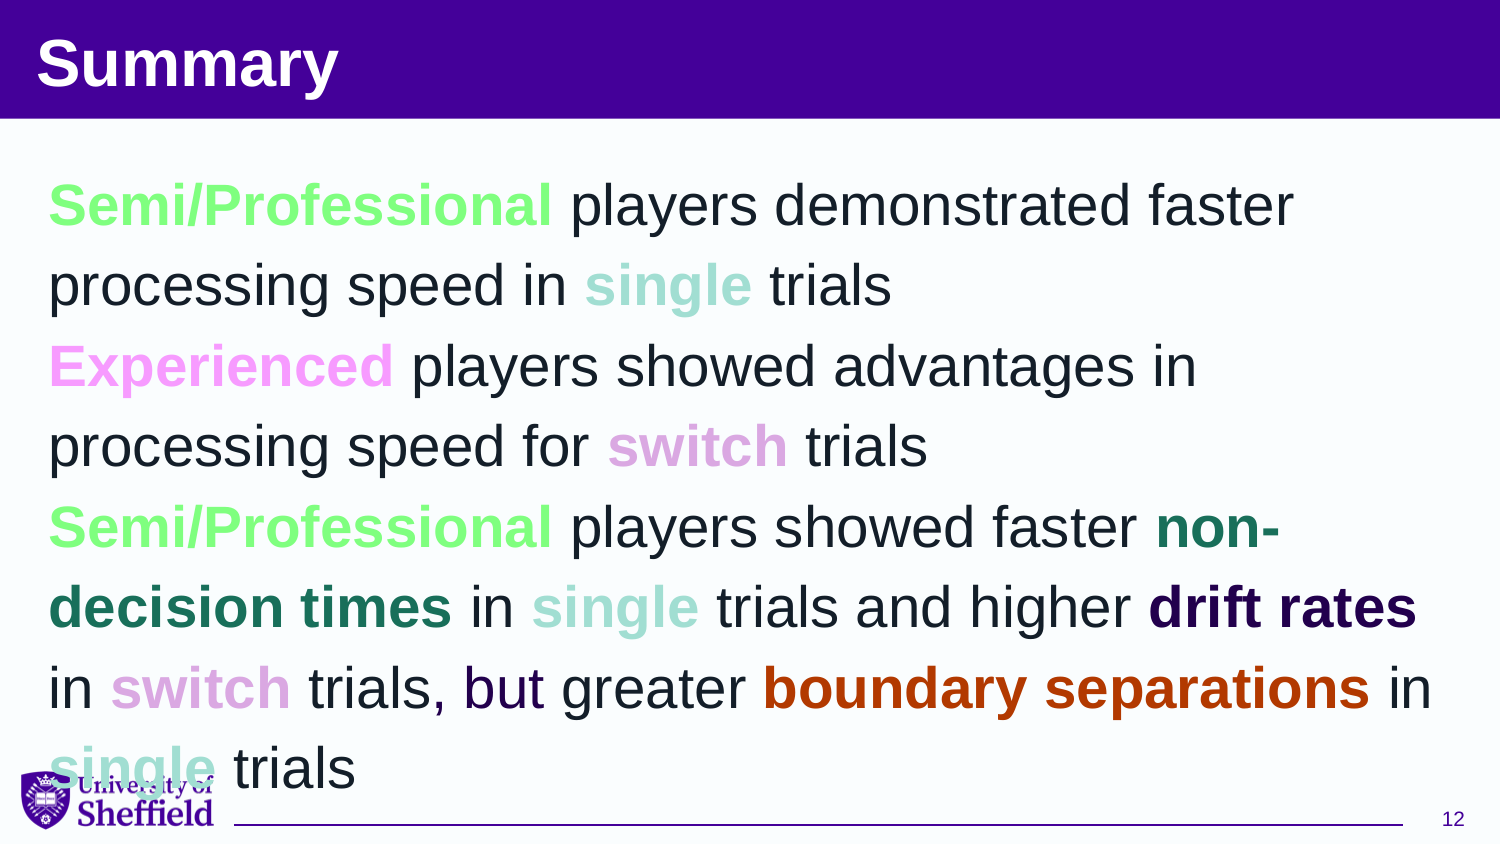

# Summary
Semi/Professional players demonstrated faster processing speed in single trials
Experienced players showed advantages in processing speed for switch trials
Semi/Professional players showed faster non-decision times in single trials and higher drift rates in switch trials, but greater boundary separations in single trials
12